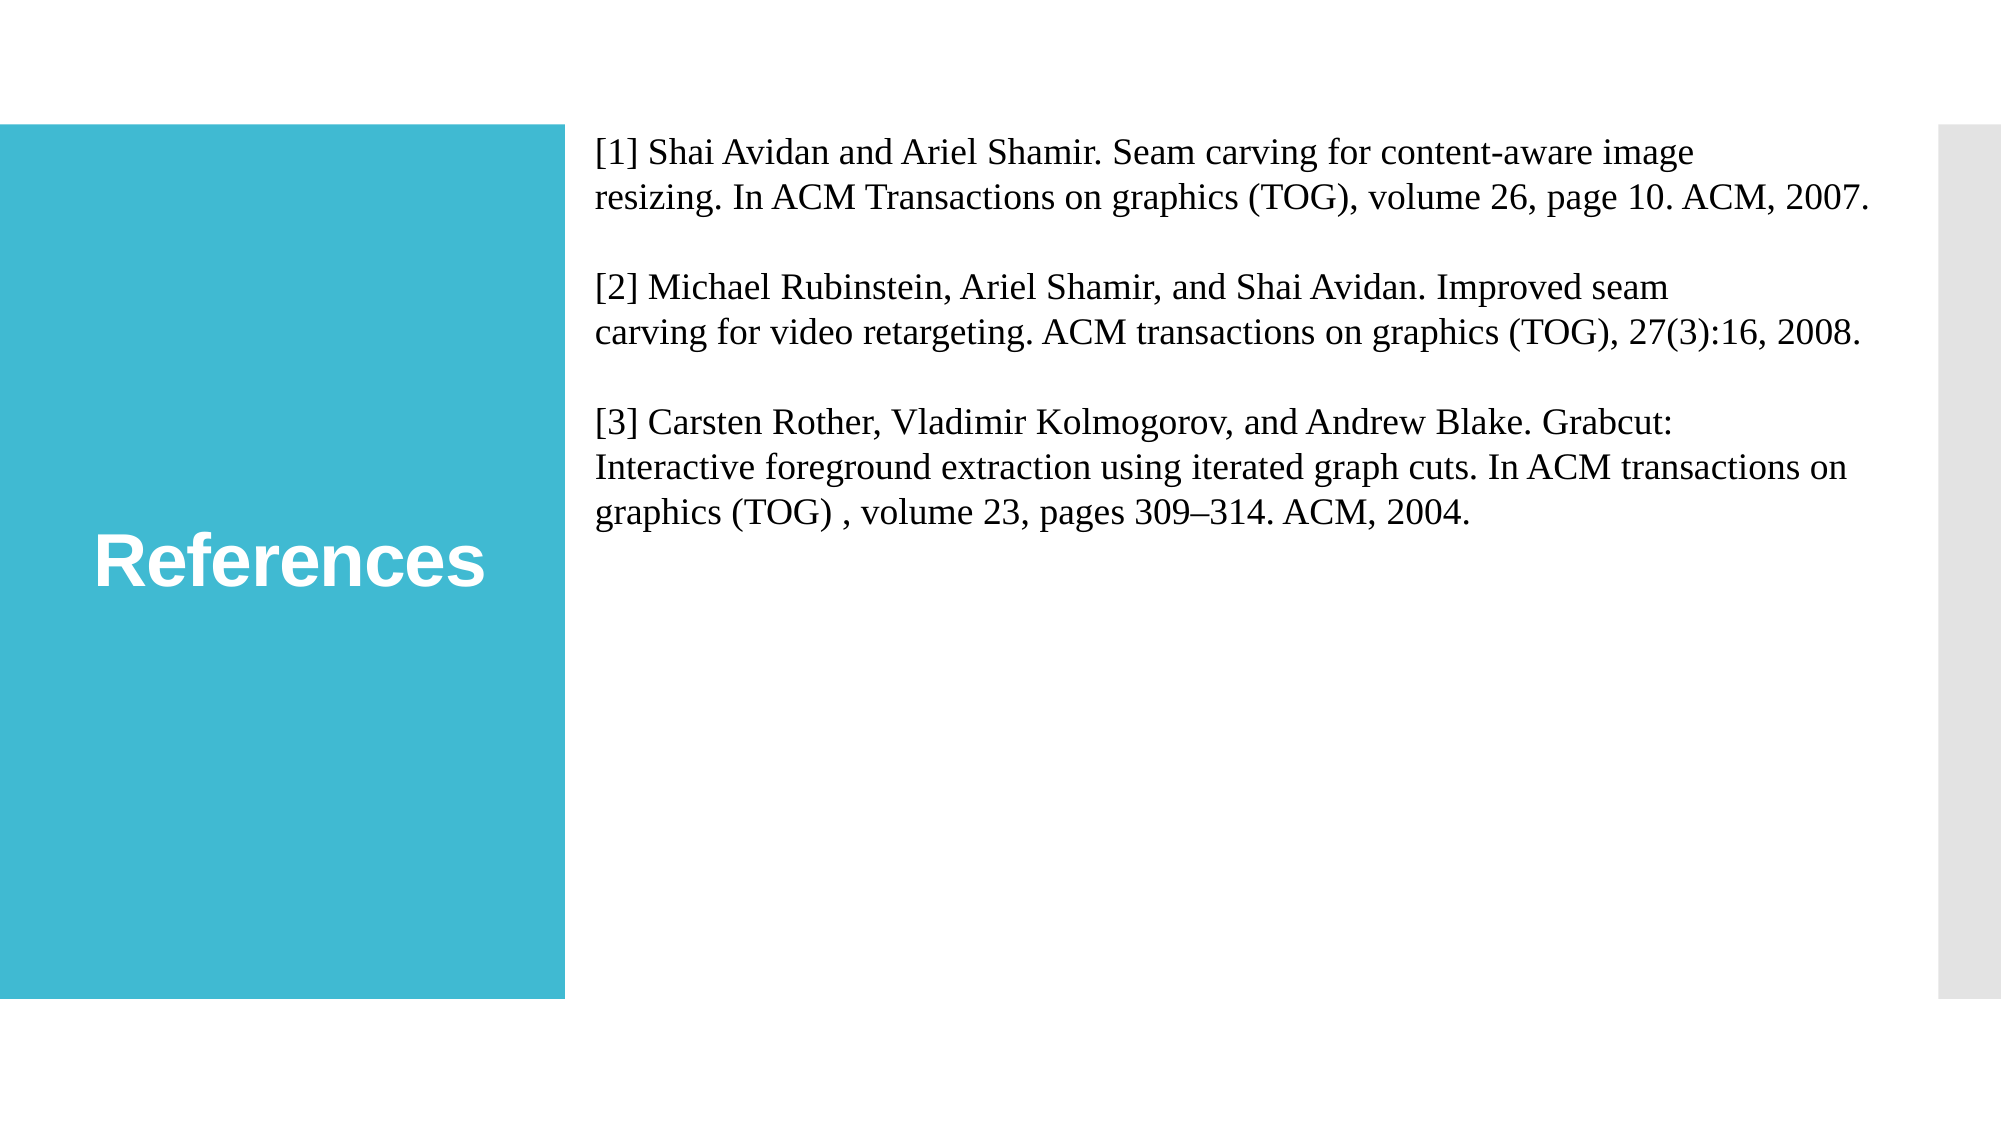

[1] Shai Avidan and Ariel Shamir. Seam carving for content-aware image
resizing. In ACM Transactions on graphics (TOG), volume 26, page 10. ACM, 2007.

[2] Michael Rubinstein, Ariel Shamir, and Shai Avidan. Improved seam
carving for video retargeting. ACM transactions on graphics (TOG), 27(3):16, 2008.

[3] Carsten Rother, Vladimir Kolmogorov, and Andrew Blake. Grabcut:
Interactive foreground extraction using iterated graph cuts. In ACM transactions on graphics (TOG) , volume 23, pages 309–314. ACM, 2004.

# References